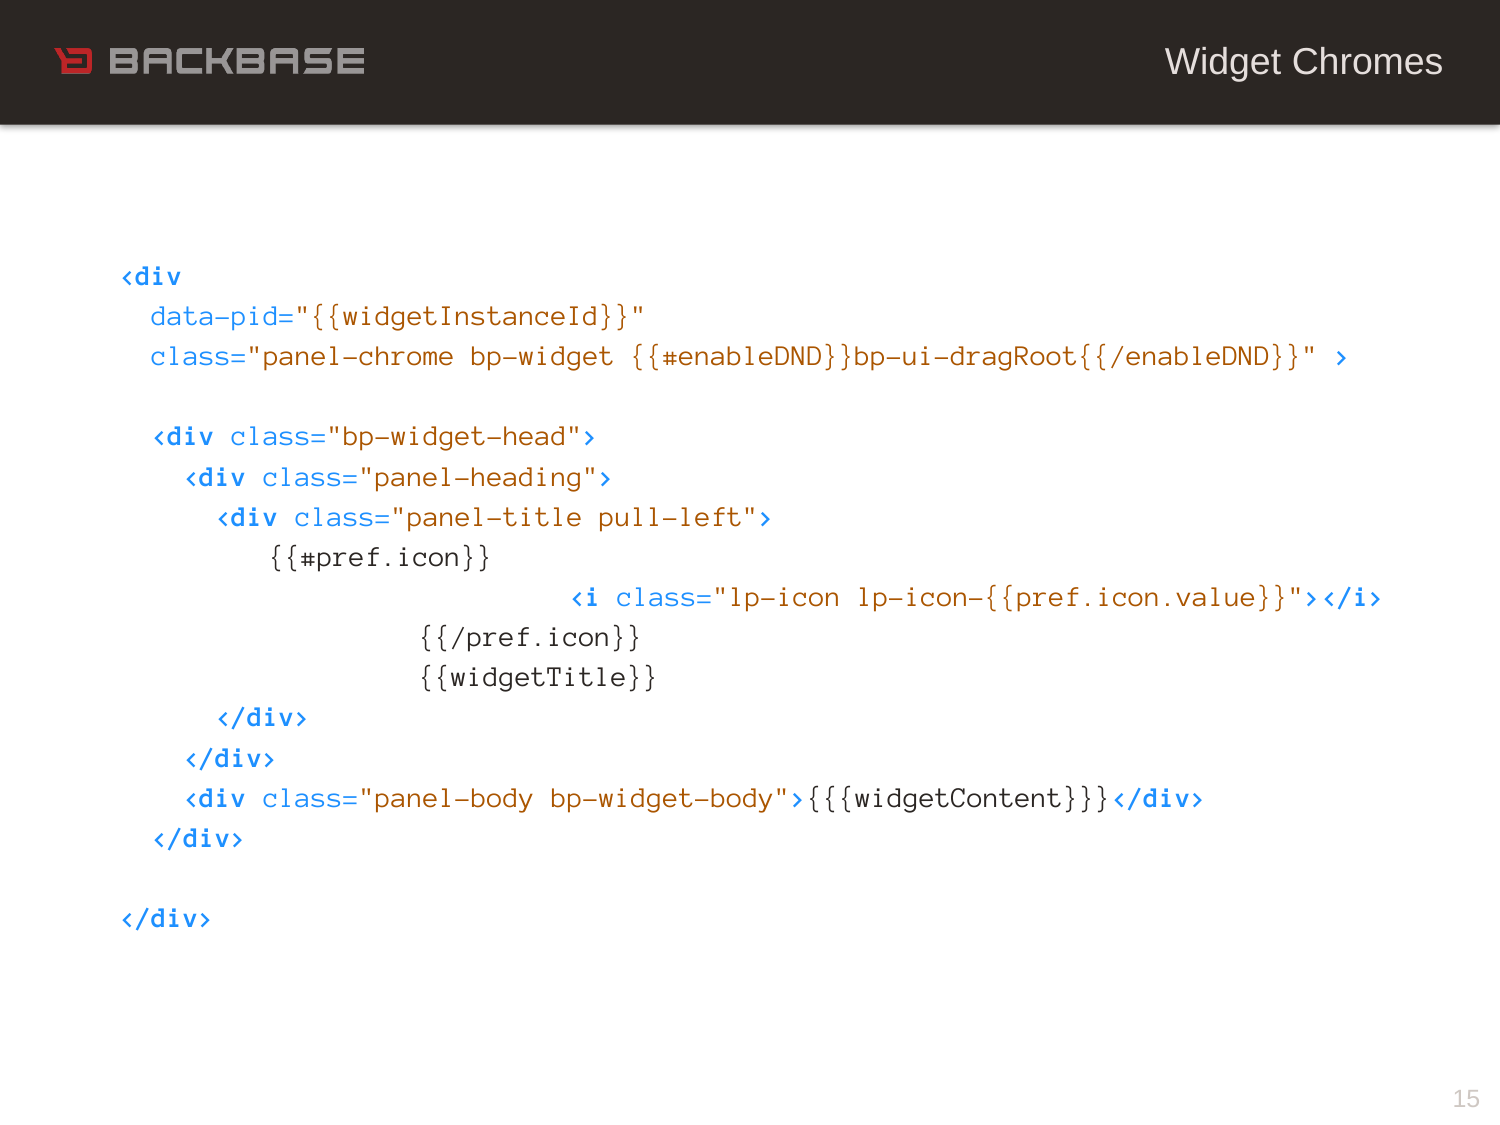

Widget Chromes
<div
  data-pid="{{widgetInstanceId}}"
  class="panel-chrome bp-widget {{#enableDND}}bp-ui-dragRoot{{/enableDND}}" >

  <div class="bp-widget-head">
    <div class="panel-heading">
      <div class="panel-title pull-left">
        	{{#pref.icon}}
			<i class="lp-icon lp-icon-{{pref.icon.value}}"></i>
		{{/pref.icon}}
	   	{{widgetTitle}}
      </div>
    </div>
    <div class="panel-body bp-widget-body">{{{widgetContent}}}</div>
  </div>

</div>
15